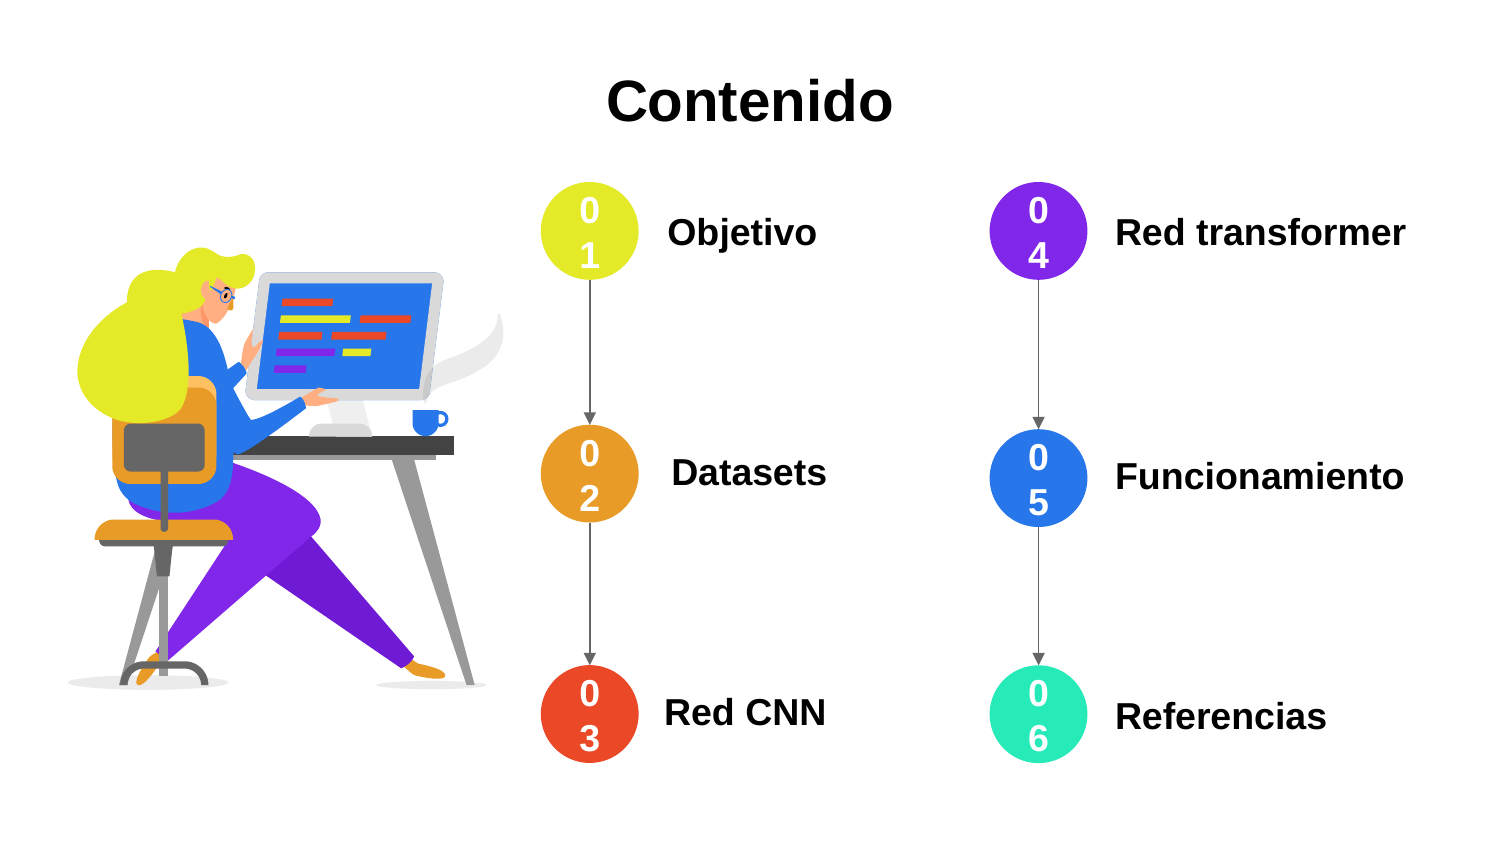

# Contenido
01
Objetivo
04
Red transformer

02
Datasets
05
Funcionamiento
03
Red CNN
06
Referencias